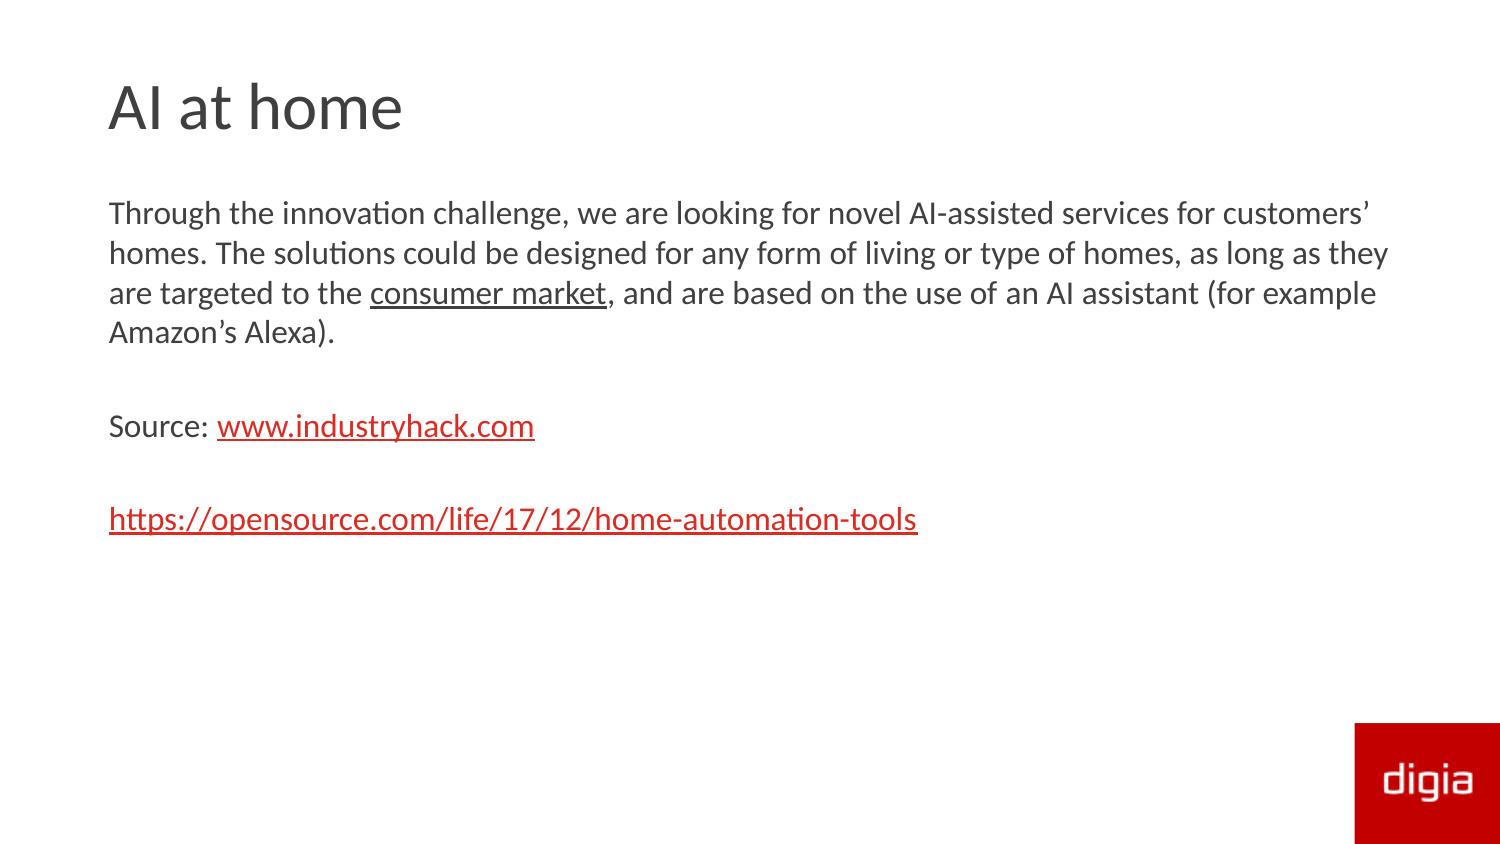

# AI at home
Through the innovation challenge, we are looking for novel AI-assisted services for customers’ homes. The solutions could be designed for any form of living or type of homes, as long as they are targeted to the consumer market, and are based on the use of an AI assistant (for example Amazon’s Alexa).

Source: www.industryhack.com

https://opensource.com/life/17/12/home-automation-tools